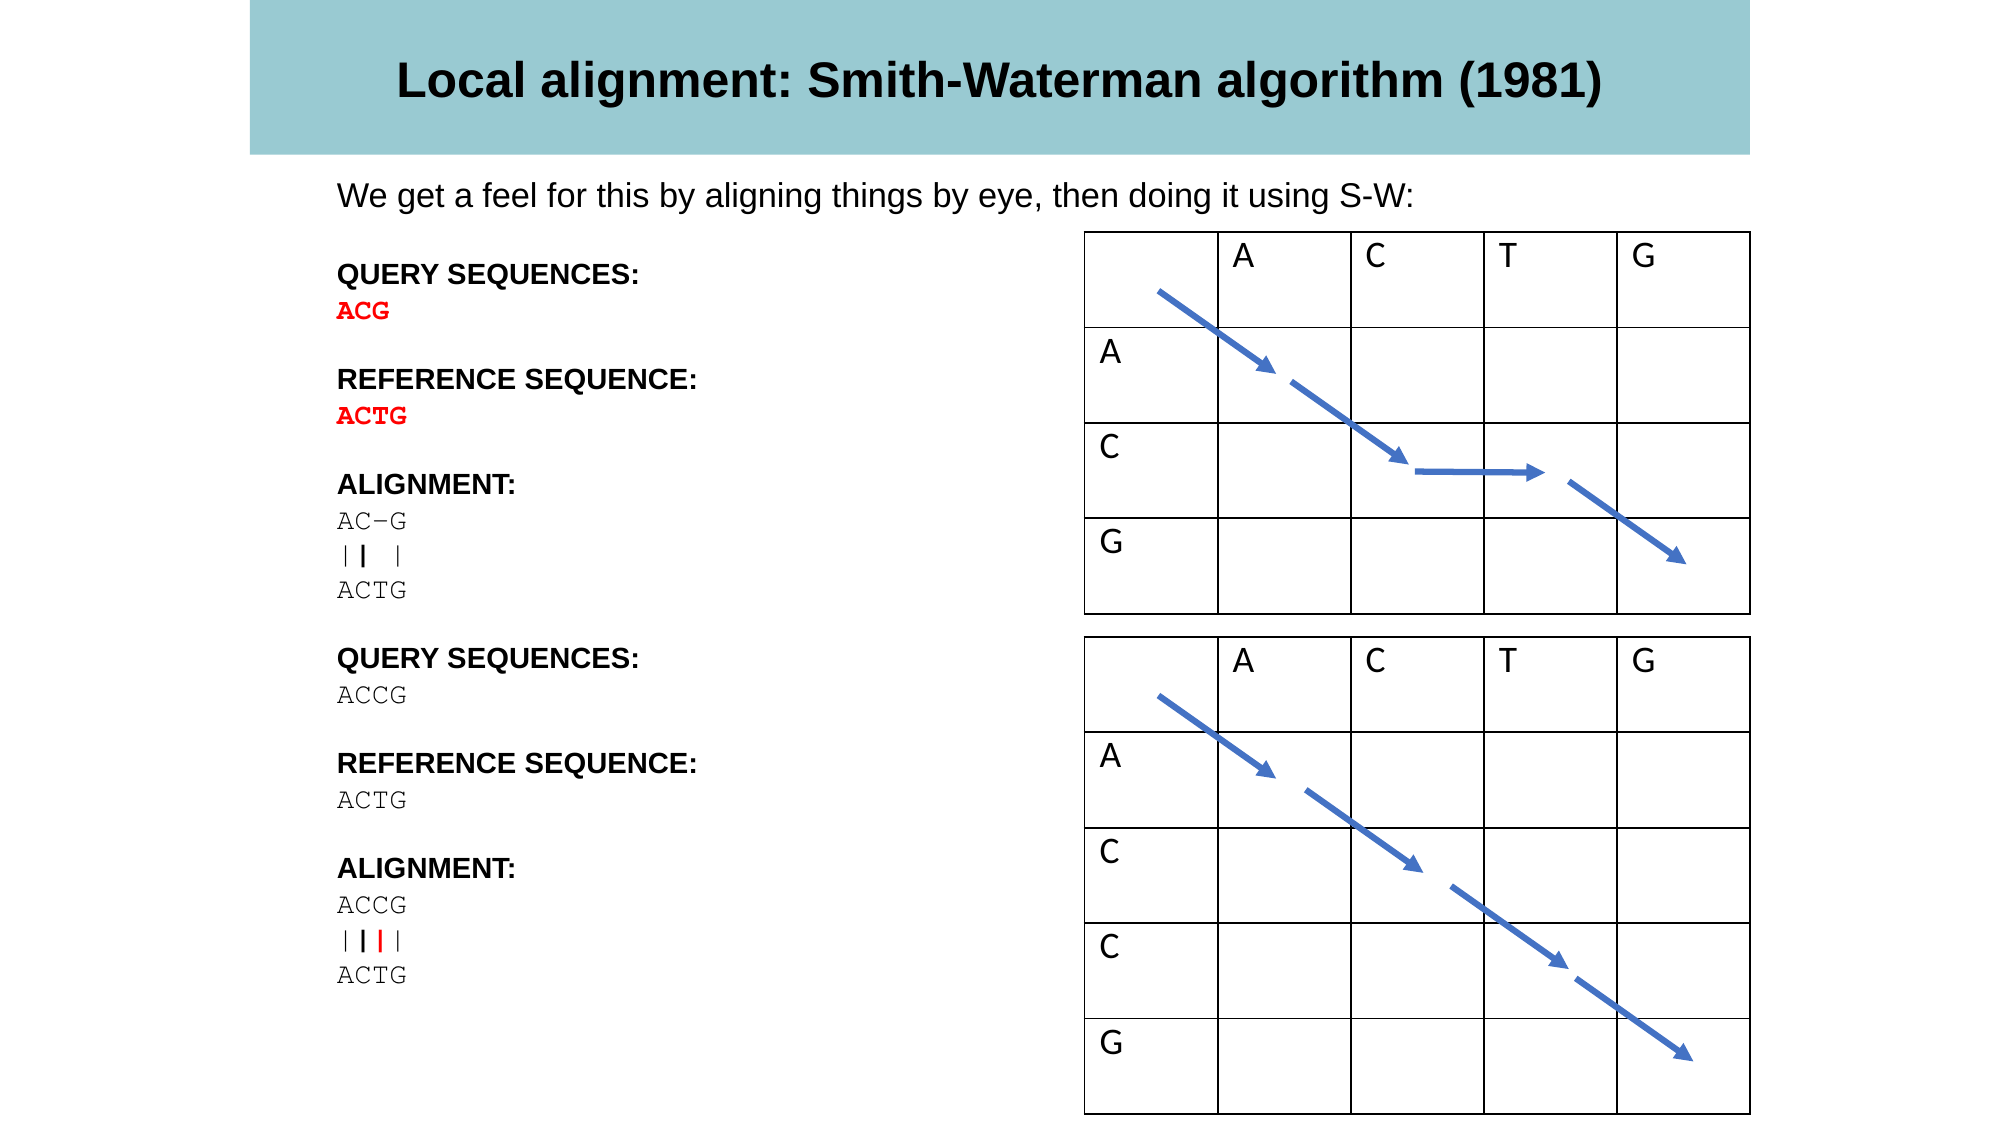

Local alignment: Smith-Waterman algorithm (1981)
We get a feel for this by aligning things by eye, then doing it using S-W:

QUERY SEQUENCES:
ACG

REFERENCE SEQUENCE:
ACTG

ALIGNMENT:
AC-G
|| |
ACTG

QUERY SEQUENCES:
ACCG

REFERENCE SEQUENCE:
ACTG

ALIGNMENT:
ACCG
||||
ACTG

|  | A | C | T | G |
| --- | --- | --- | --- | --- |
| A |  |  |  |  |
| C |  |  |  |  |
| G |  |  |  |  |
|  | A | C | T | G |
| --- | --- | --- | --- | --- |
| A |  |  |  |  |
| C |  |  |  |  |
| C |  |  |  |  |
| G |  |  |  |  |